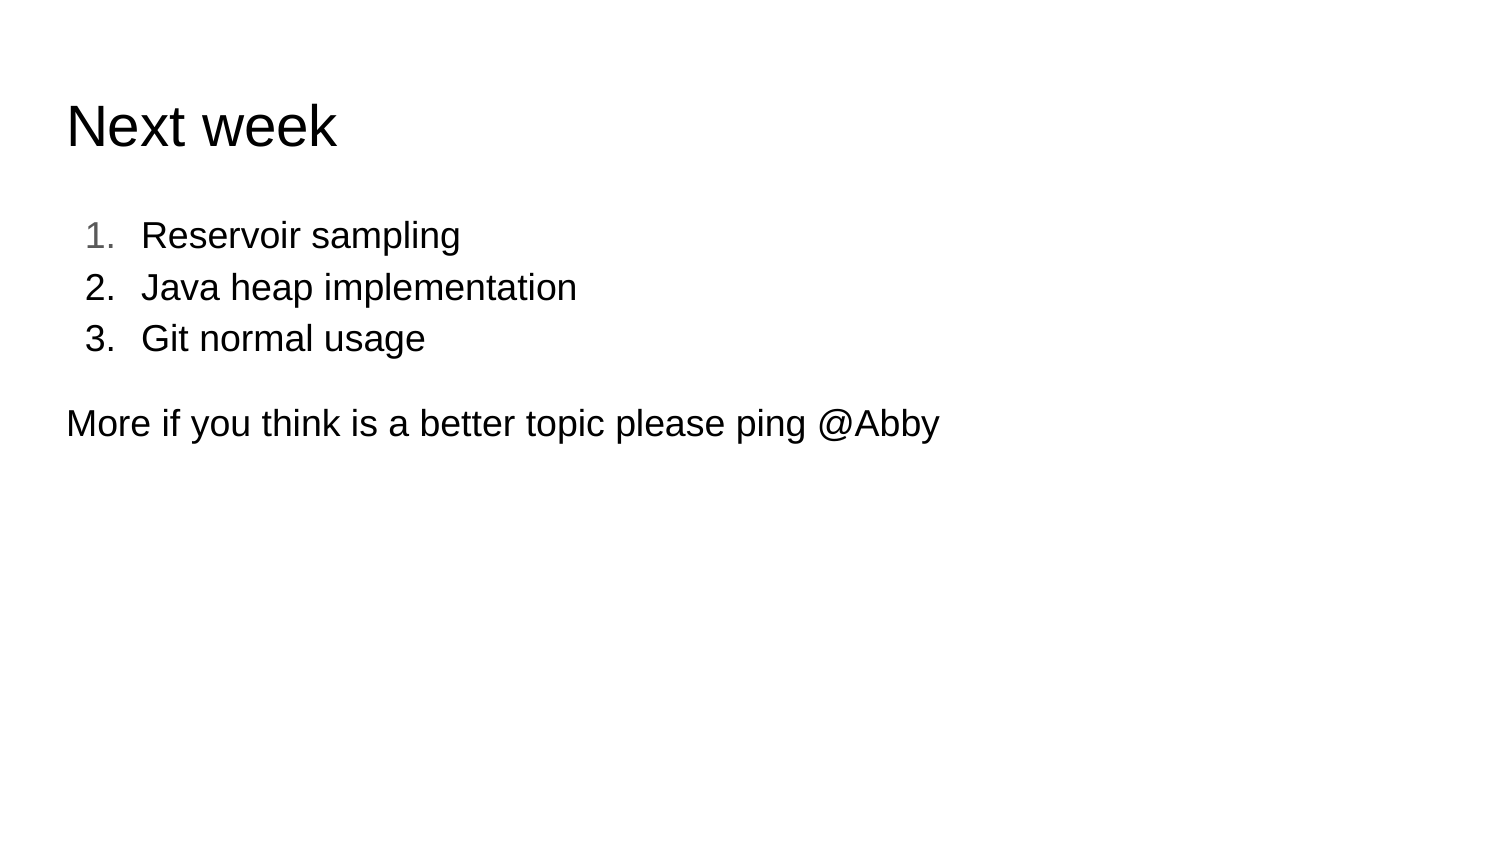

# Next week
Reservoir sampling
Java heap implementation
Git normal usage
More if you think is a better topic please ping @Abby